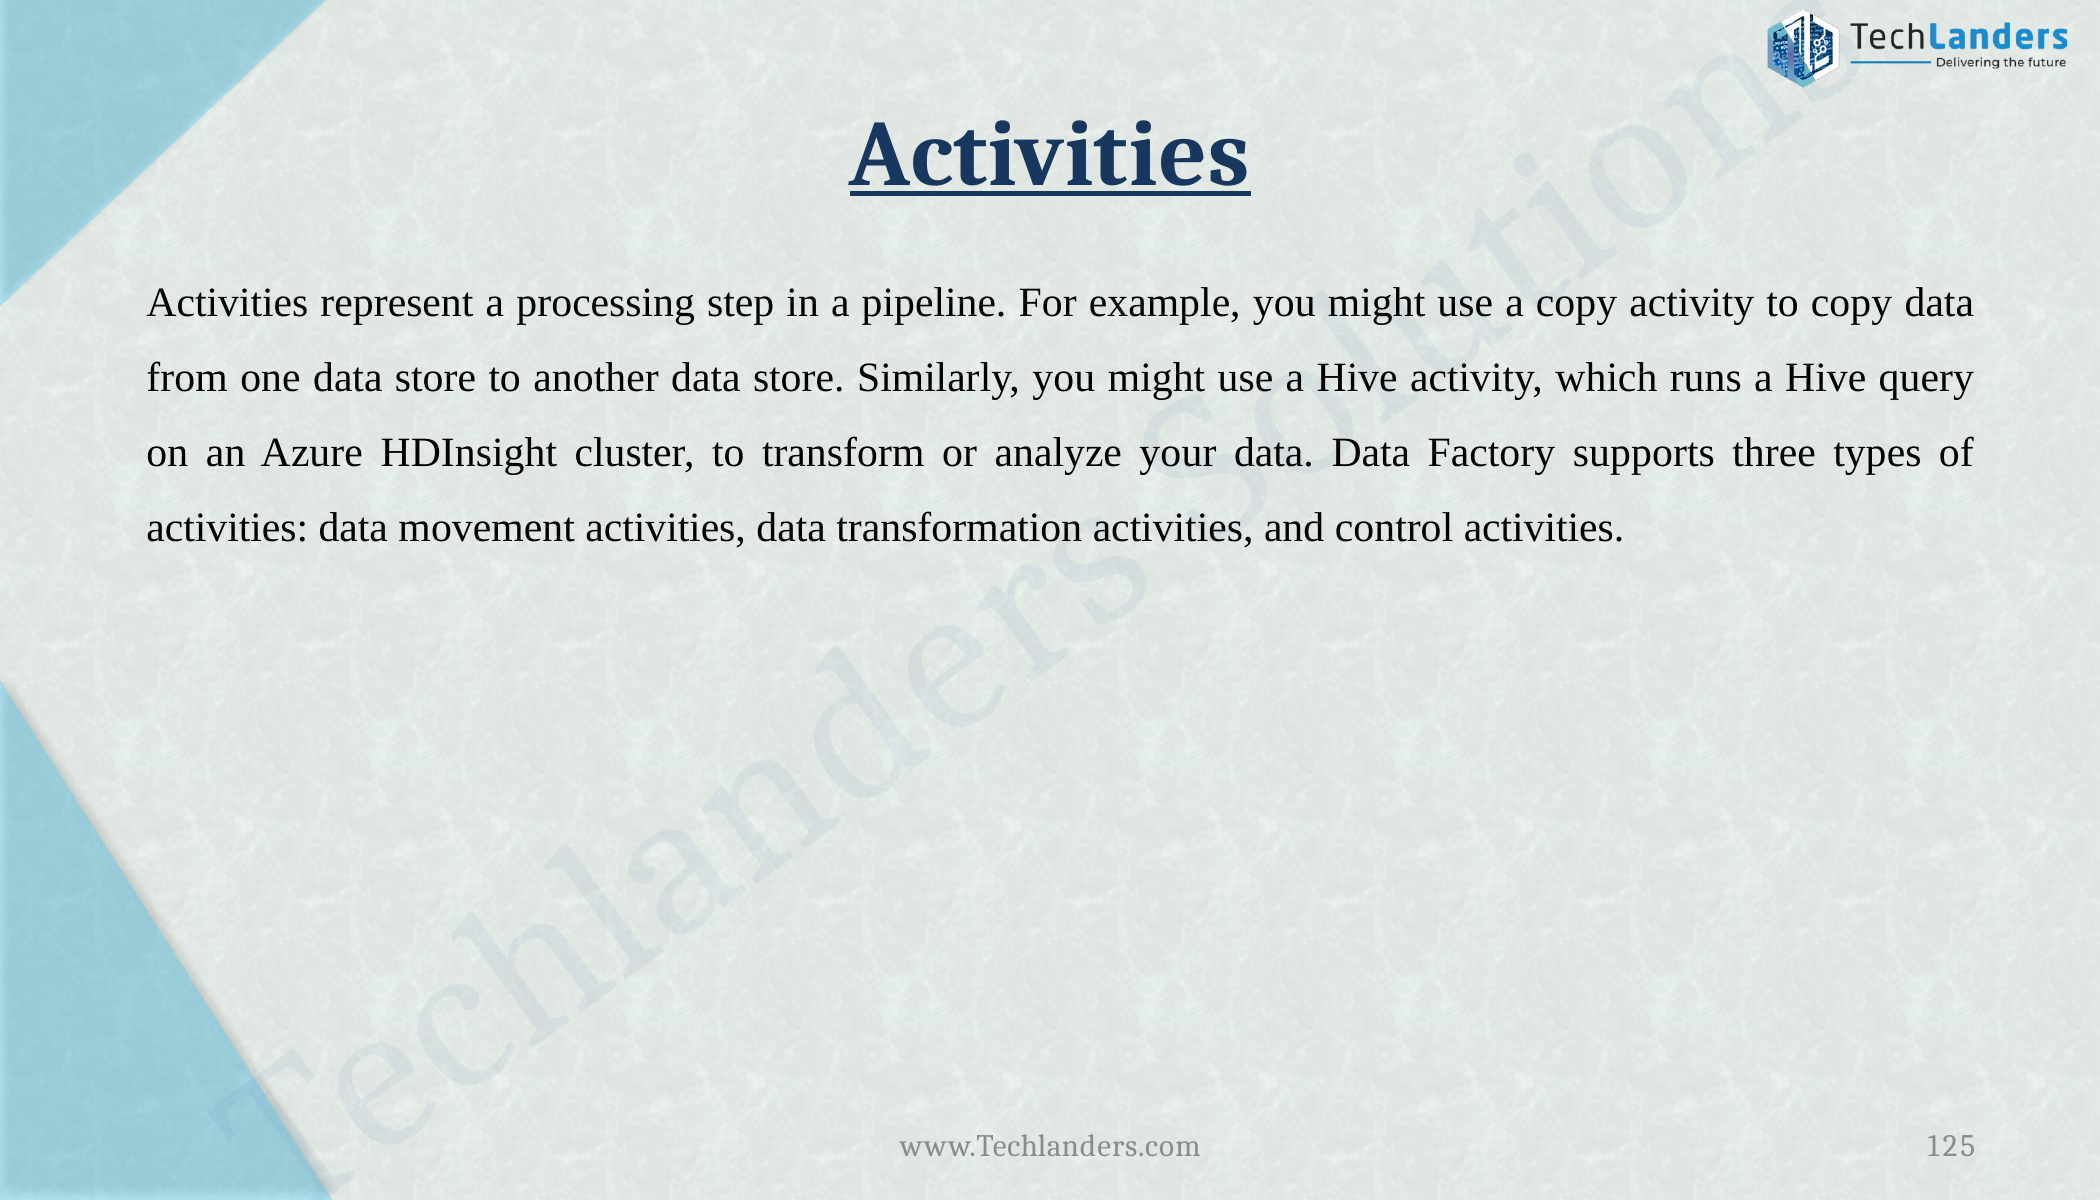

# Activities
Activities represent a processing step in a pipeline. For example, you might use a copy activity to copy data from one data store to another data store. Similarly, you might use a Hive activity, which runs a Hive query on an Azure HDInsight cluster, to transform or analyze your data. Data Factory supports three types of activities: data movement activities, data transformation activities, and control activities.
www.Techlanders.com
125